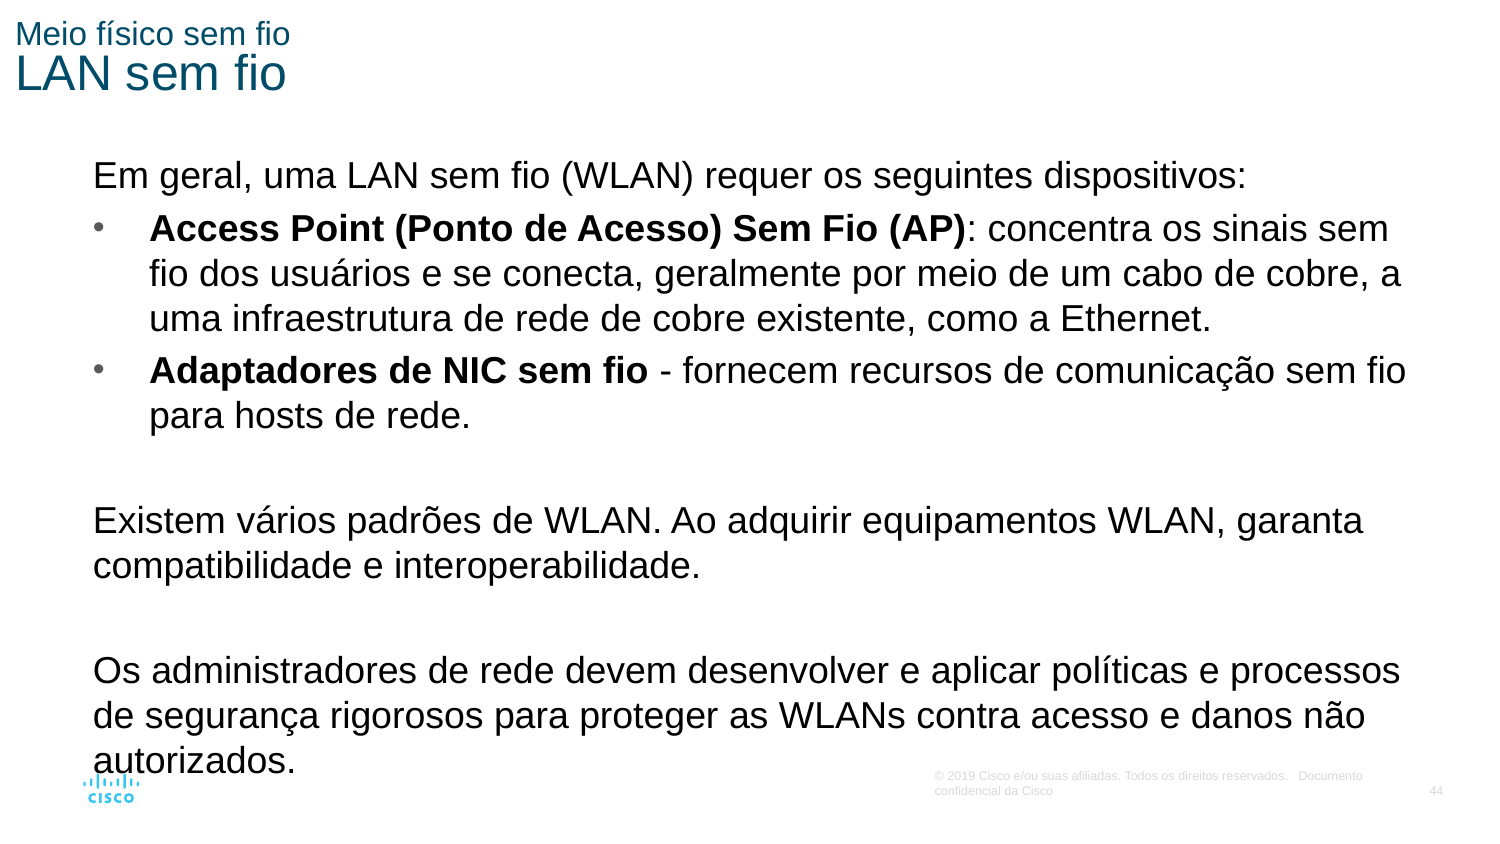

# Meio físico sem fio LAN sem fio
Em geral, uma LAN sem fio (WLAN) requer os seguintes dispositivos:
Access Point (Ponto de Acesso) Sem Fio (AP): concentra os sinais sem fio dos usuários e se conecta, geralmente por meio de um cabo de cobre, a uma infraestrutura de rede de cobre existente, como a Ethernet.
Adaptadores de NIC sem fio - fornecem recursos de comunicação sem fio para hosts de rede.

Existem vários padrões de WLAN. Ao adquirir equipamentos WLAN, garanta compatibilidade e interoperabilidade.

Os administradores de rede devem desenvolver e aplicar políticas e processos de segurança rigorosos para proteger as WLANs contra acesso e danos não autorizados.